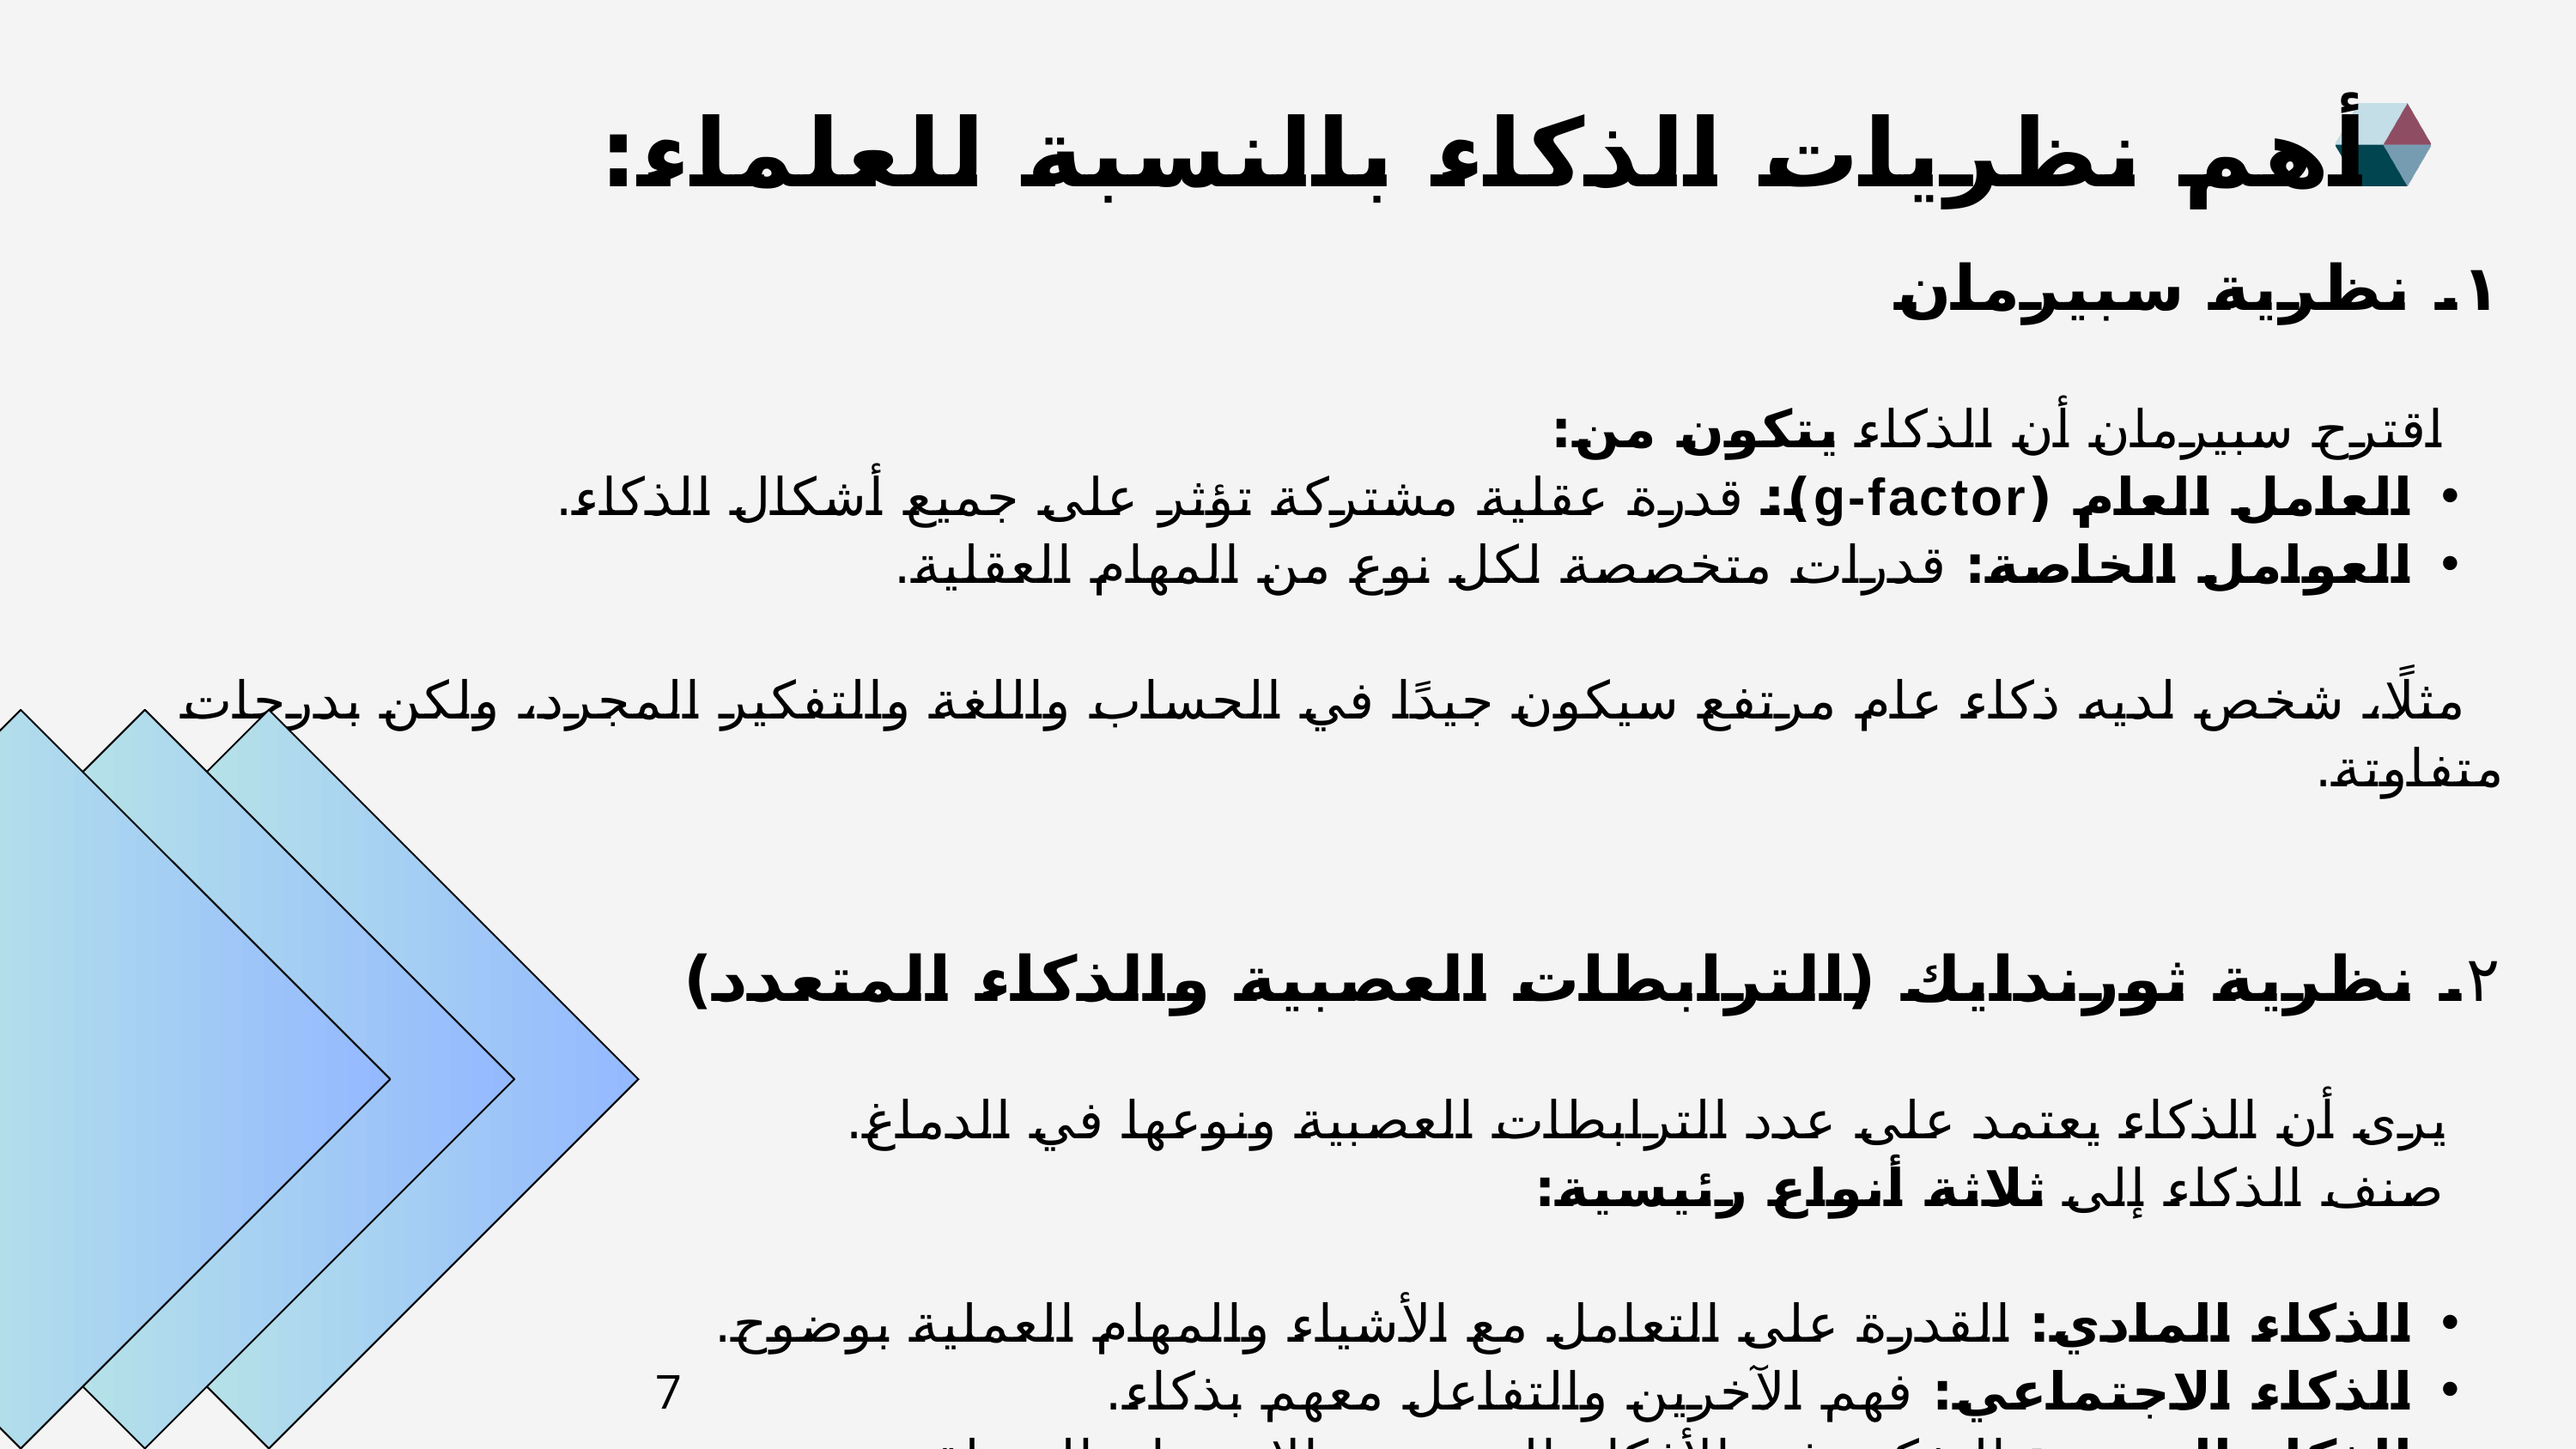

أهم نظريات الذكاء بالنسبة للعلماء:

١. نظرية سبيرمان

   اقترح سبيرمان أن الذكاء يتكون من:
العامل العام (g-factor): قدرة عقلية مشتركة تؤثر على جميع أشكال الذكاء.
العوامل الخاصة: قدرات متخصصة لكل نوع من المهام العقلية.

  مثلًا، شخص لديه ذكاء عام مرتفع سيكون جيدًا في الحساب واللغة والتفكير المجرد، ولكن بدرجات متفاوتة.

٢. نظرية ثورندايك (الترابطات العصبية والذكاء المتعدد)

   يرى أن الذكاء يعتمد على عدد الترابطات العصبية ونوعها في الدماغ.
   صنف الذكاء إلى ثلاثة أنواع رئيسية:

الذكاء المادي: القدرة على التعامل مع الأشياء والمهام العملية بوضوح.
الذكاء الاجتماعي: فهم الآخرين والتفاعل معهم بذكاء.
الذكاء المجرد: التفكير في الأفكار المجردة والاستنتاج المنطقي.

7